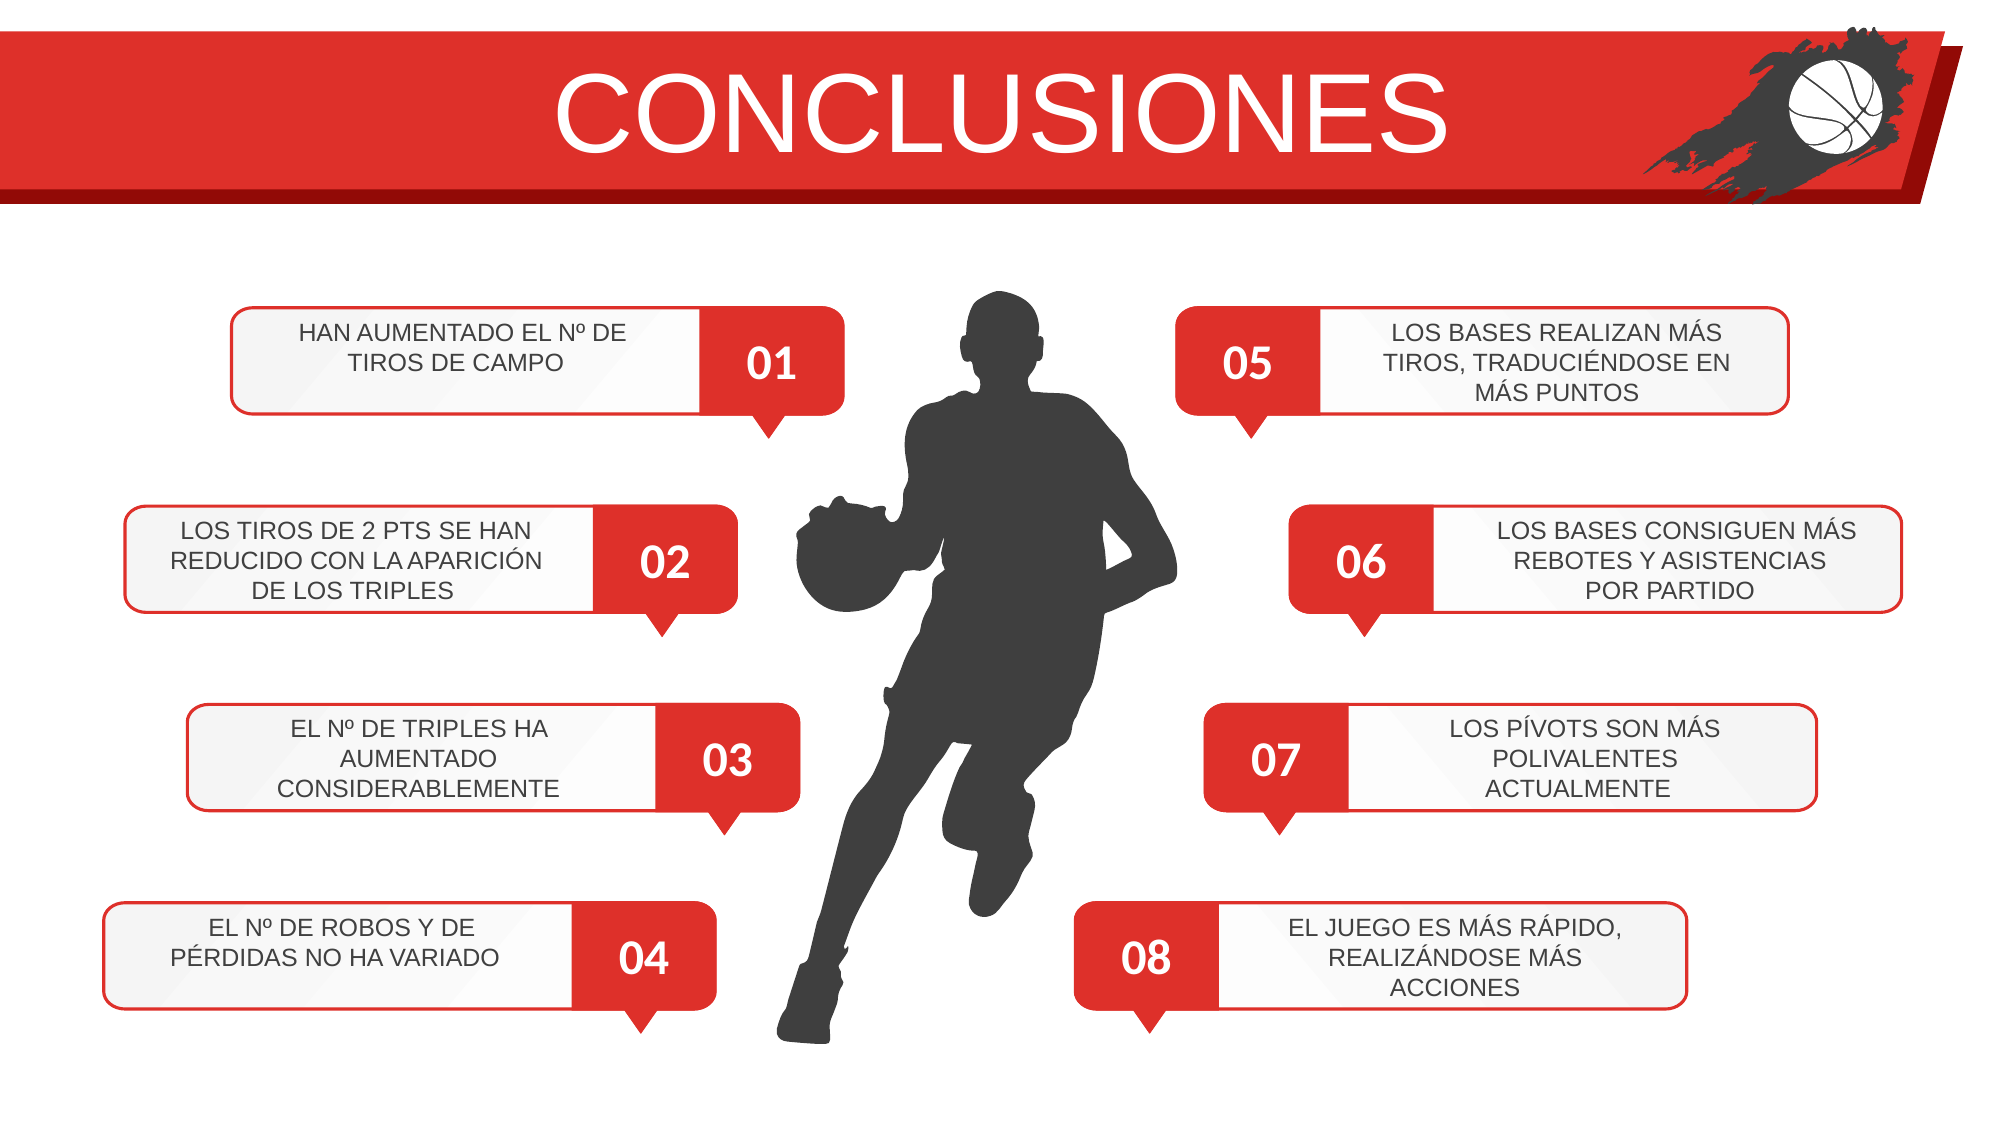

CONCLUSIONES

HAN AUMENTADO EL Nº DE TIROS DE CAMPO
01

LOS BASES REALIZAN MÁS TIROS, TRADUCIÉNDOSE EN MÁS PUNTOS
05

LOS TIROS DE 2 PTS SE HAN REDUCIDO CON LA APARICIÓN DE LOS TRIPLES
02

  LOS BASES CONSIGUEN MÁS REBOTES Y ASISTENCIAS POR PARTIDO
06

EL Nº DE TRIPLES HA AUMENTADO CONSIDERABLEMENTE
03

LOS PÍVOTS SON MÁS POLIVALENTES ACTUALMENTE
07

  EL Nº DE ROBOS Y DE PÉRDIDAS NO HA VARIADO
04

EL JUEGO ES MÁS RÁPIDO, REALIZÁNDOSE MÁS ACCIONES
08